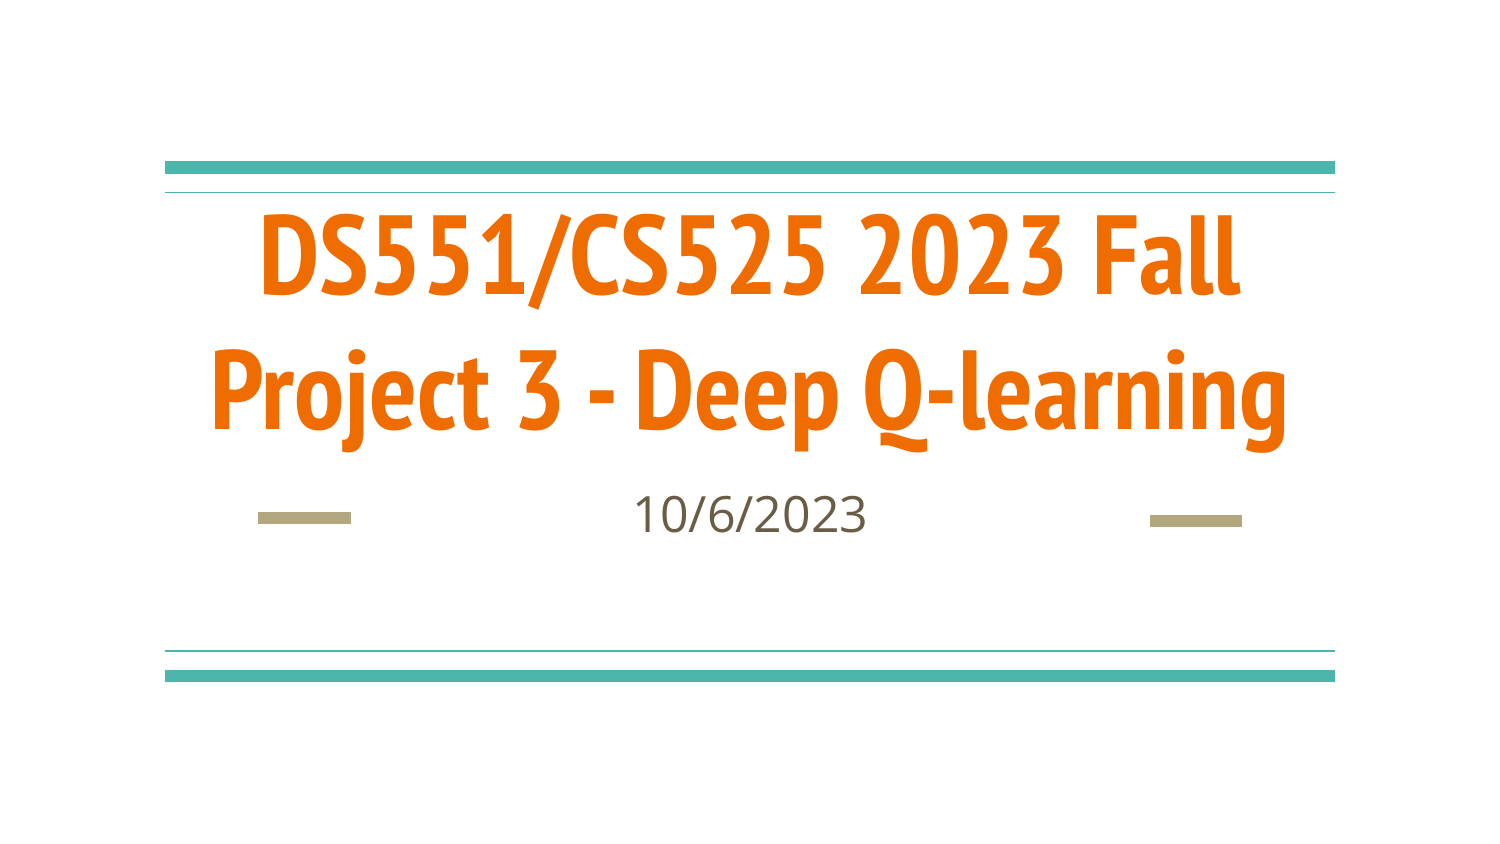

# DS551/CS525 2023 Fall
Project 3 - Deep Q-learning
10/6/2023